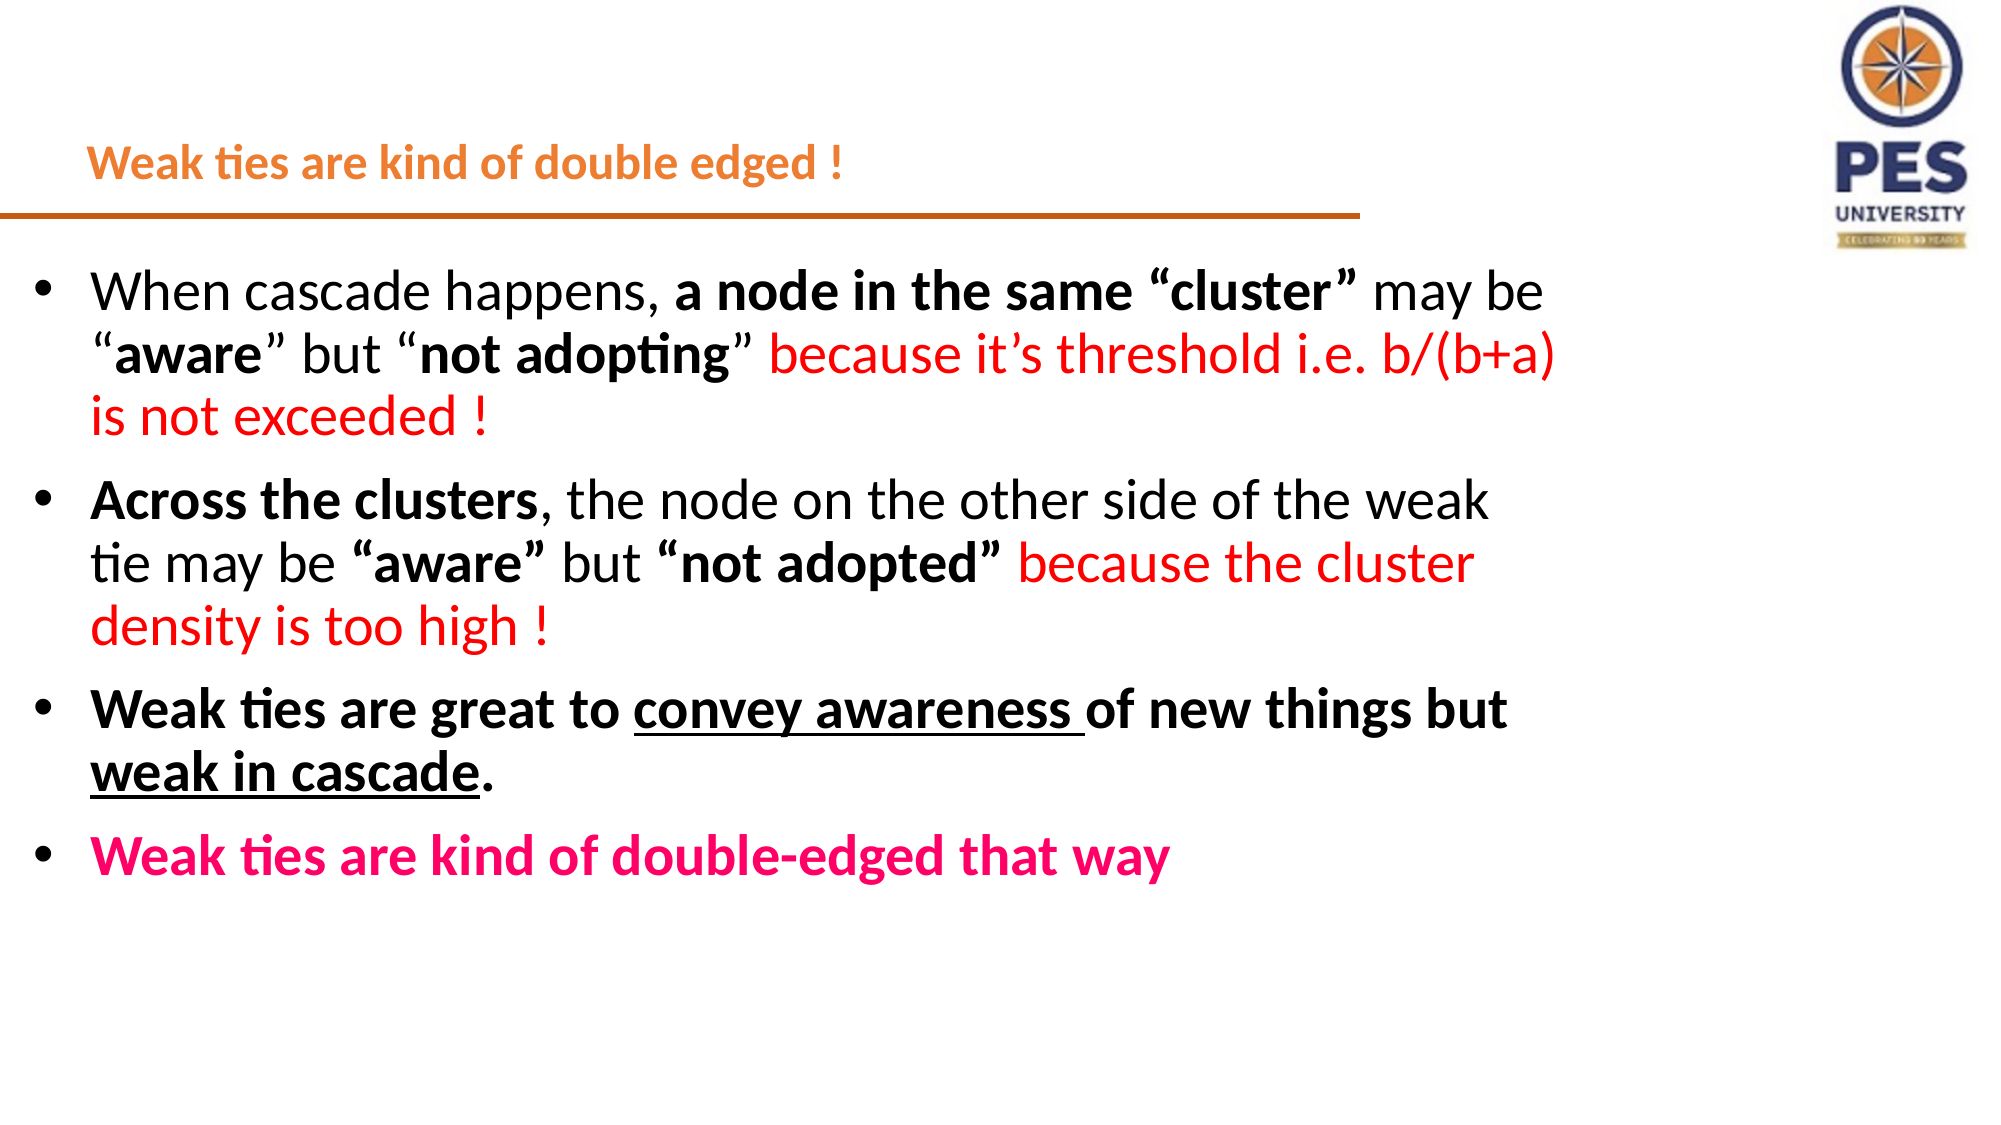

Weak ties are kind of double edged !
When cascade happens, a node in the same “cluster” may be “aware” but “not adopting” because it’s threshold i.e. b/(b+a) is not exceeded !
Across the clusters, the node on the other side of the weak tie may be “aware” but “not adopted” because the cluster density is too high !
Weak ties are great to convey awareness of new things but weak in cascade.
Weak ties are kind of double-edged that way